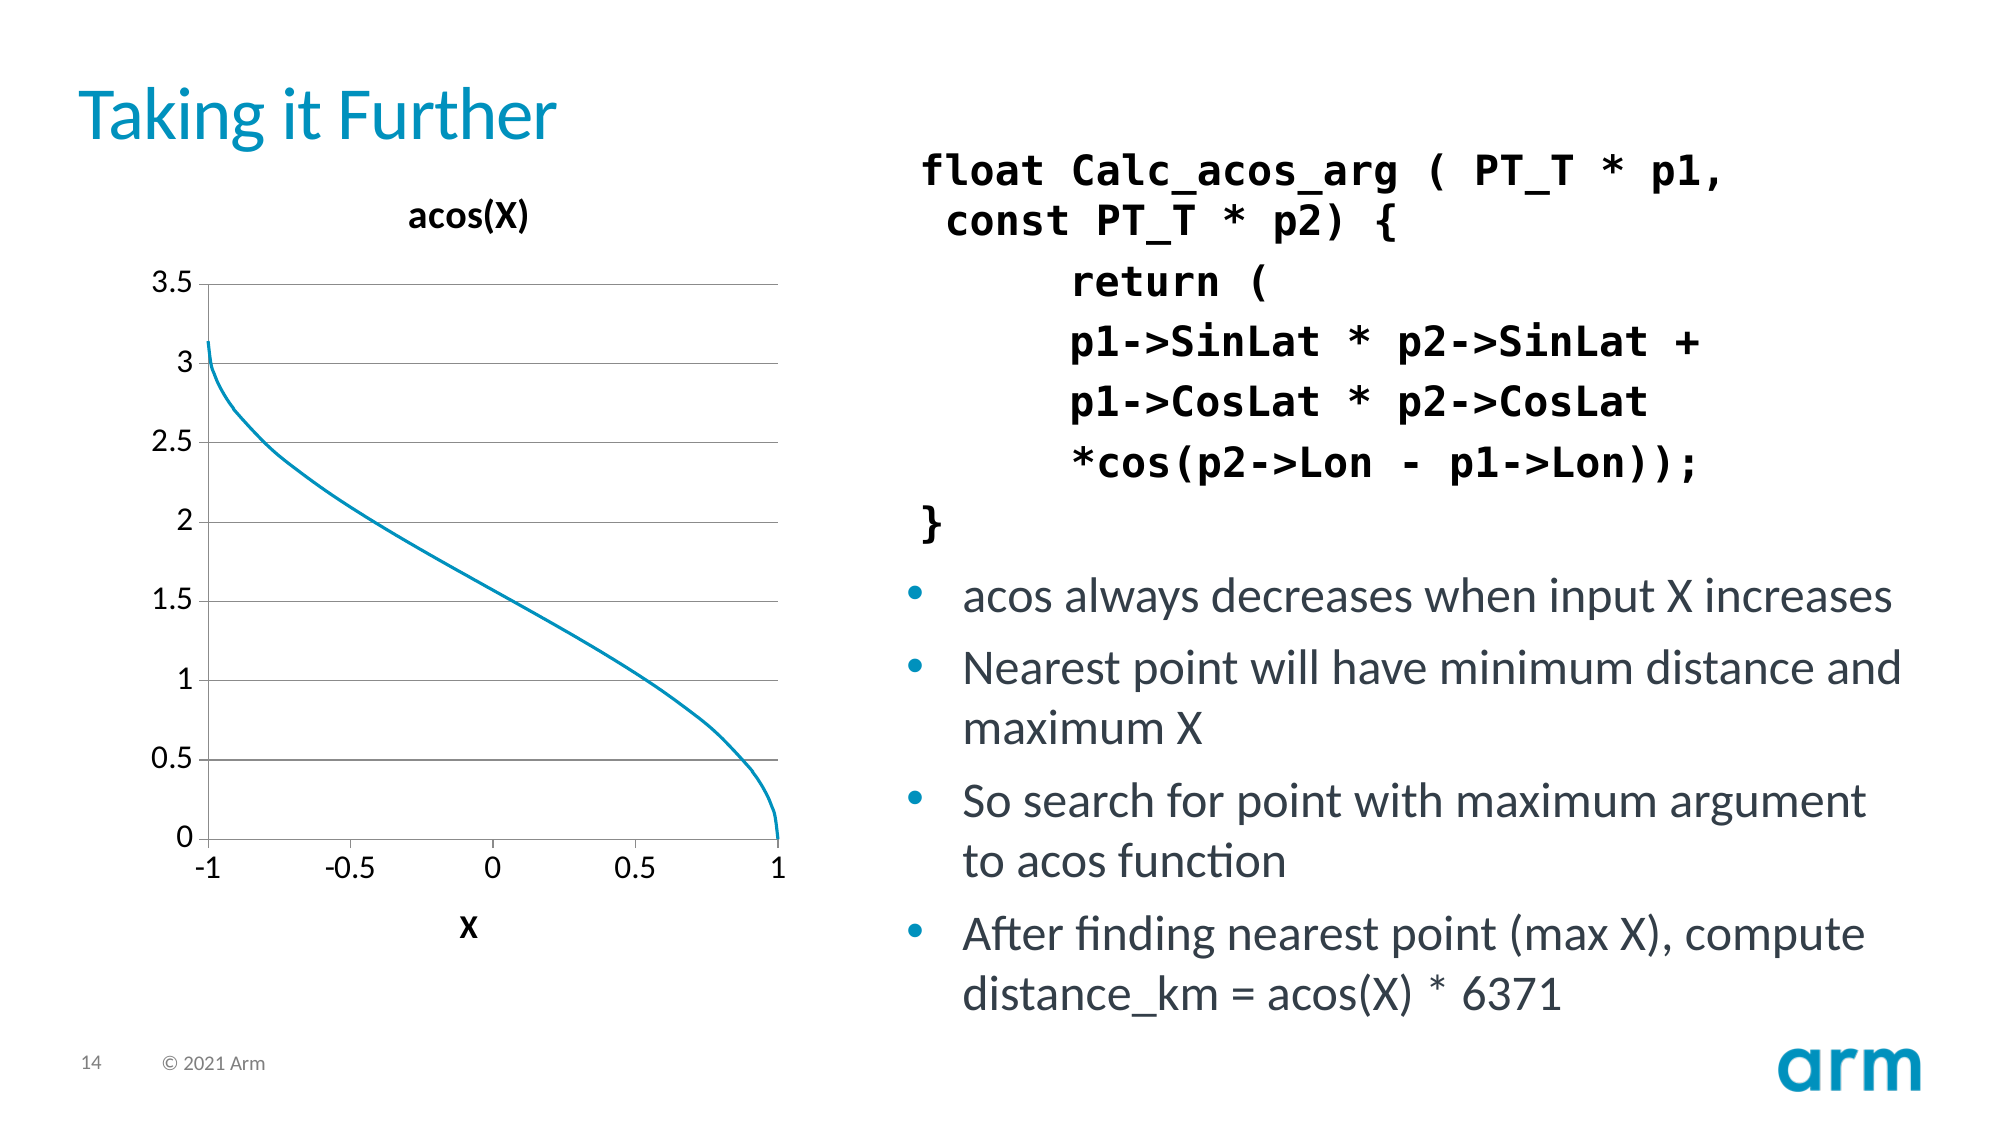

# Taking it Further
float Calc_acos_arg ( PT_T * p1,  const PT_T * p2) {
	return (
	p1->SinLat * p2->SinLat +
	p1->CosLat * p2->CosLat
      *cos(p2->Lon - p1->Lon));
}

### Chart: acos(X)

| Category | arcos(X) |
|---|---|
acos always decreases when input X increases
Nearest point will have minimum distance and maximum X
So search for point with maximum argument to acos function
After finding nearest point (max X), compute distance_km = acos(X) * 6371